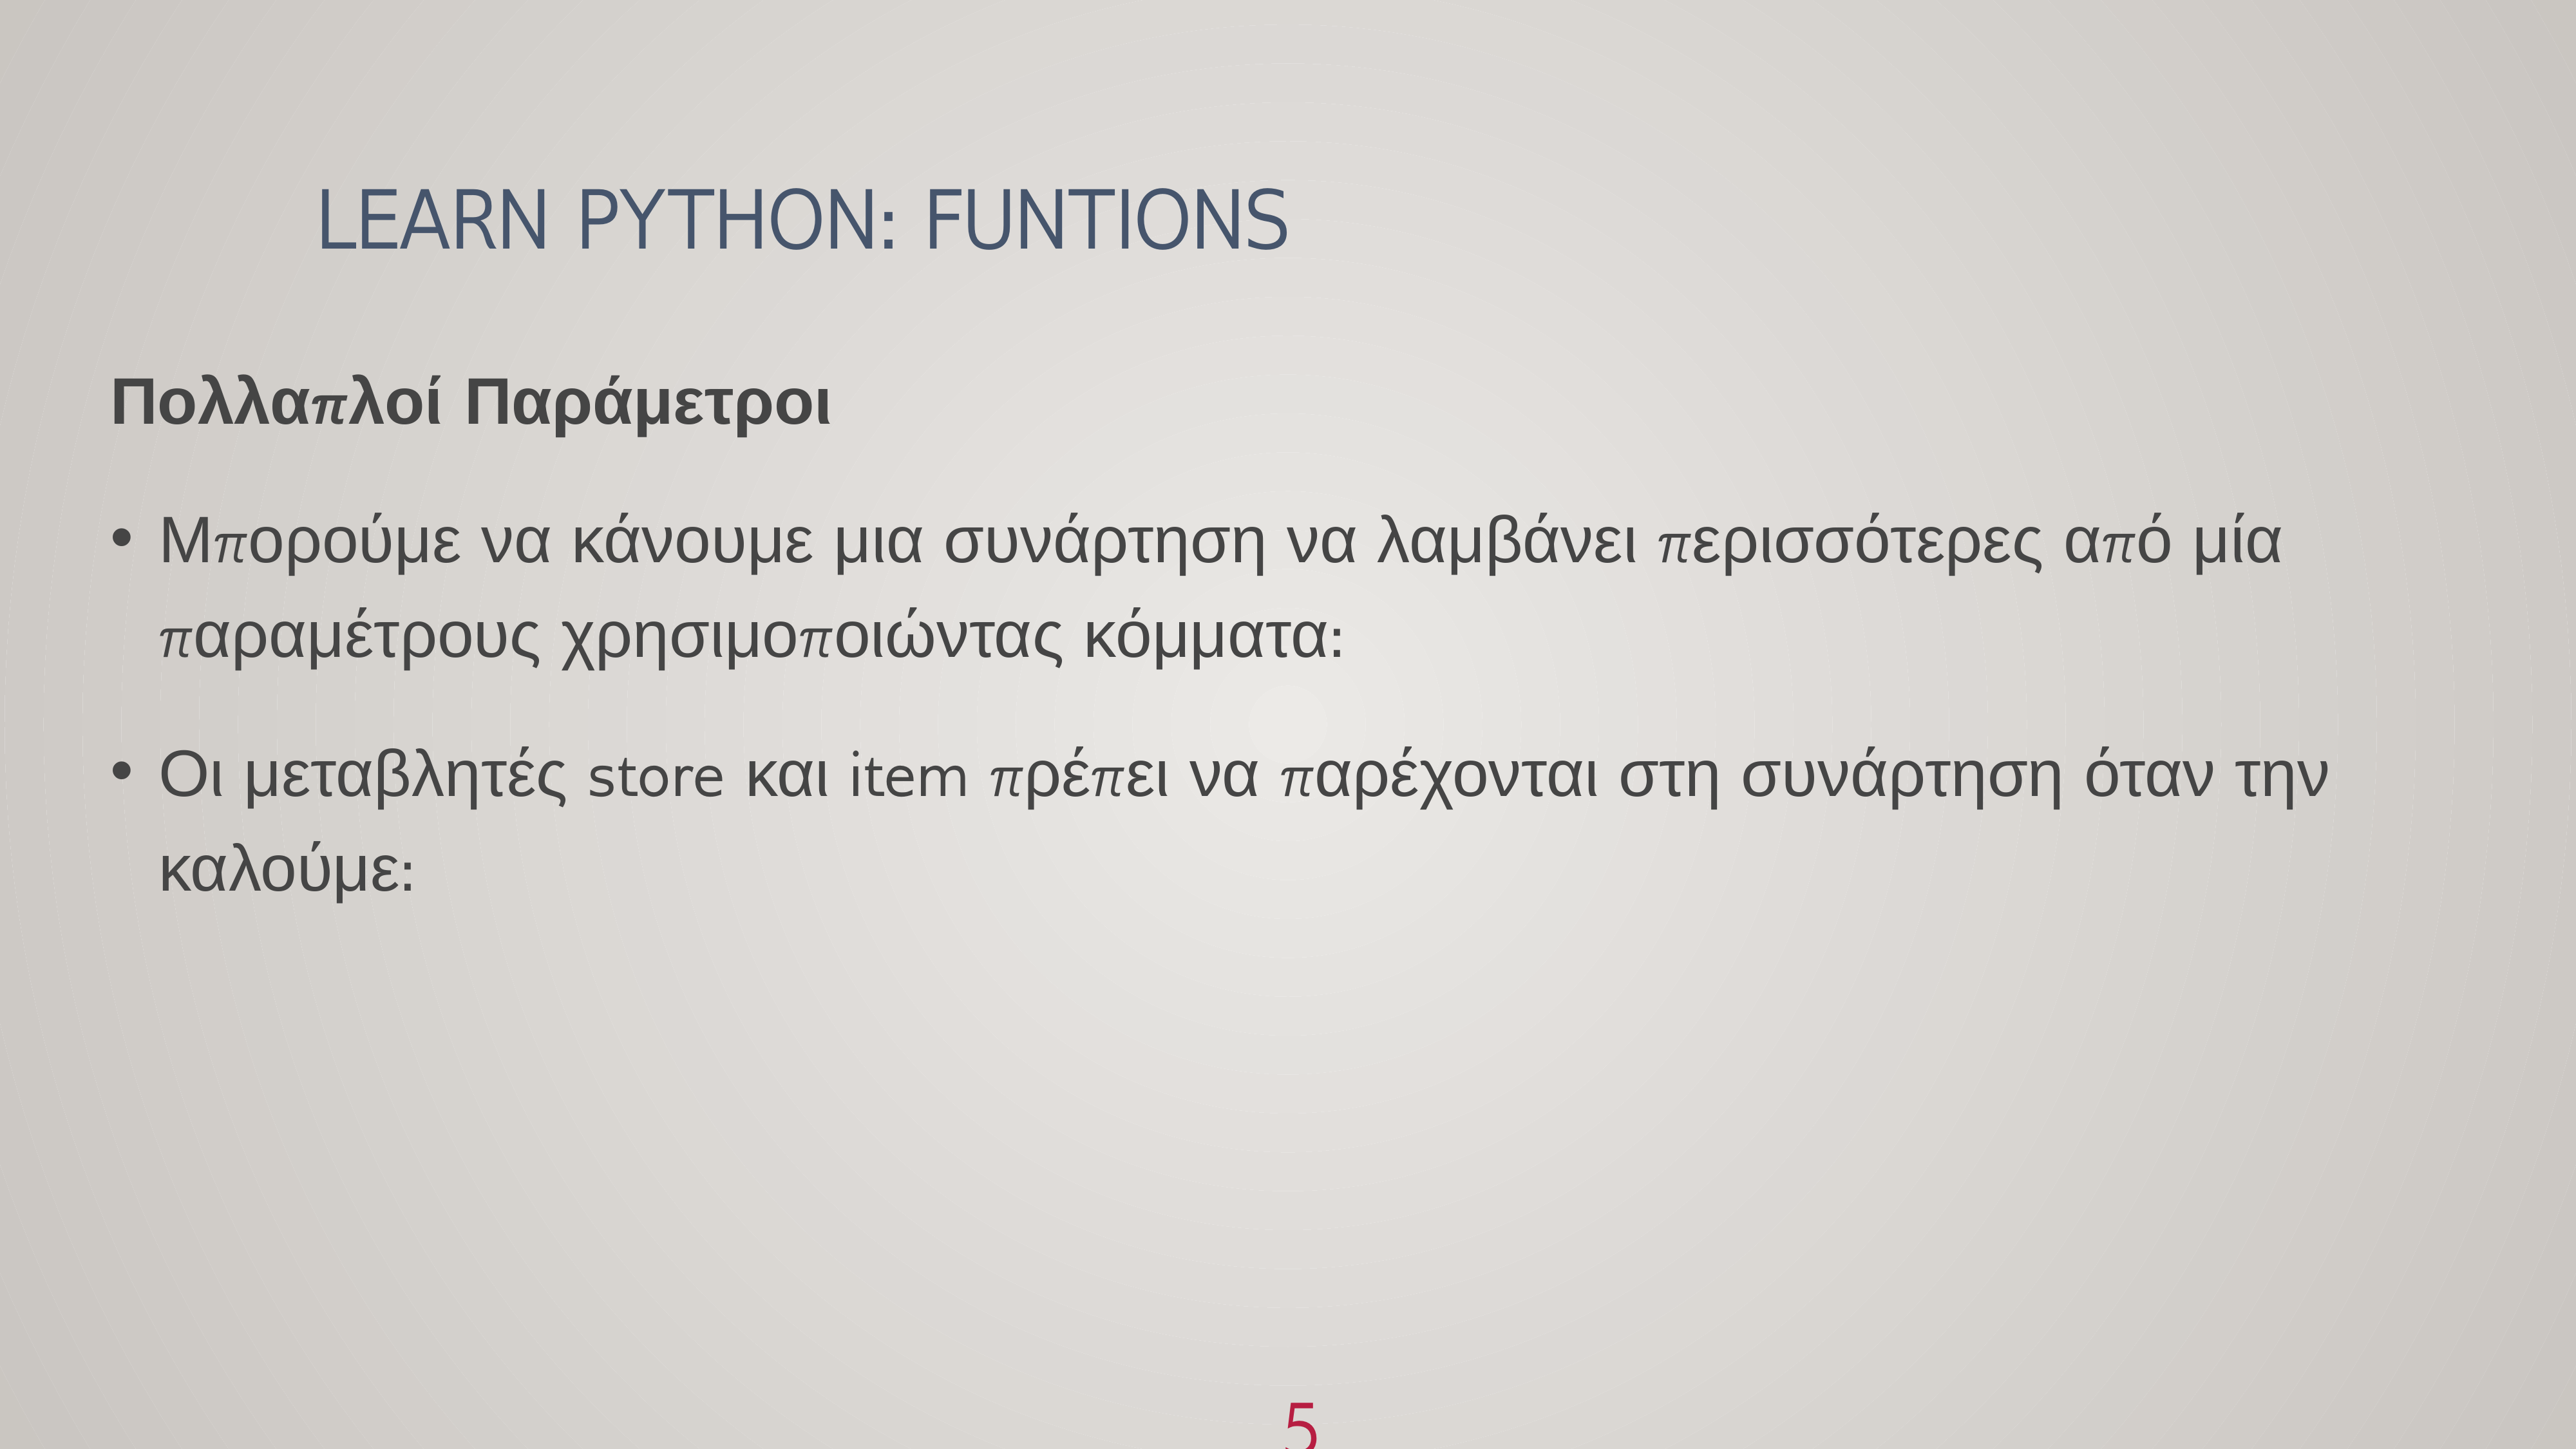

# LEARN PYTHON: FUNTIONS
Πολλαπλοί Παράμετροι
Μπορούμε να κάνουμε μια συνάρτηση να λαμβάνει περισσότερες από μία παραμέτρους χρησιμοποιώντας κόμματα:
Οι μεταβλητές store και item πρέπει να παρέχονται στη συνάρτηση όταν την καλούμε:
51